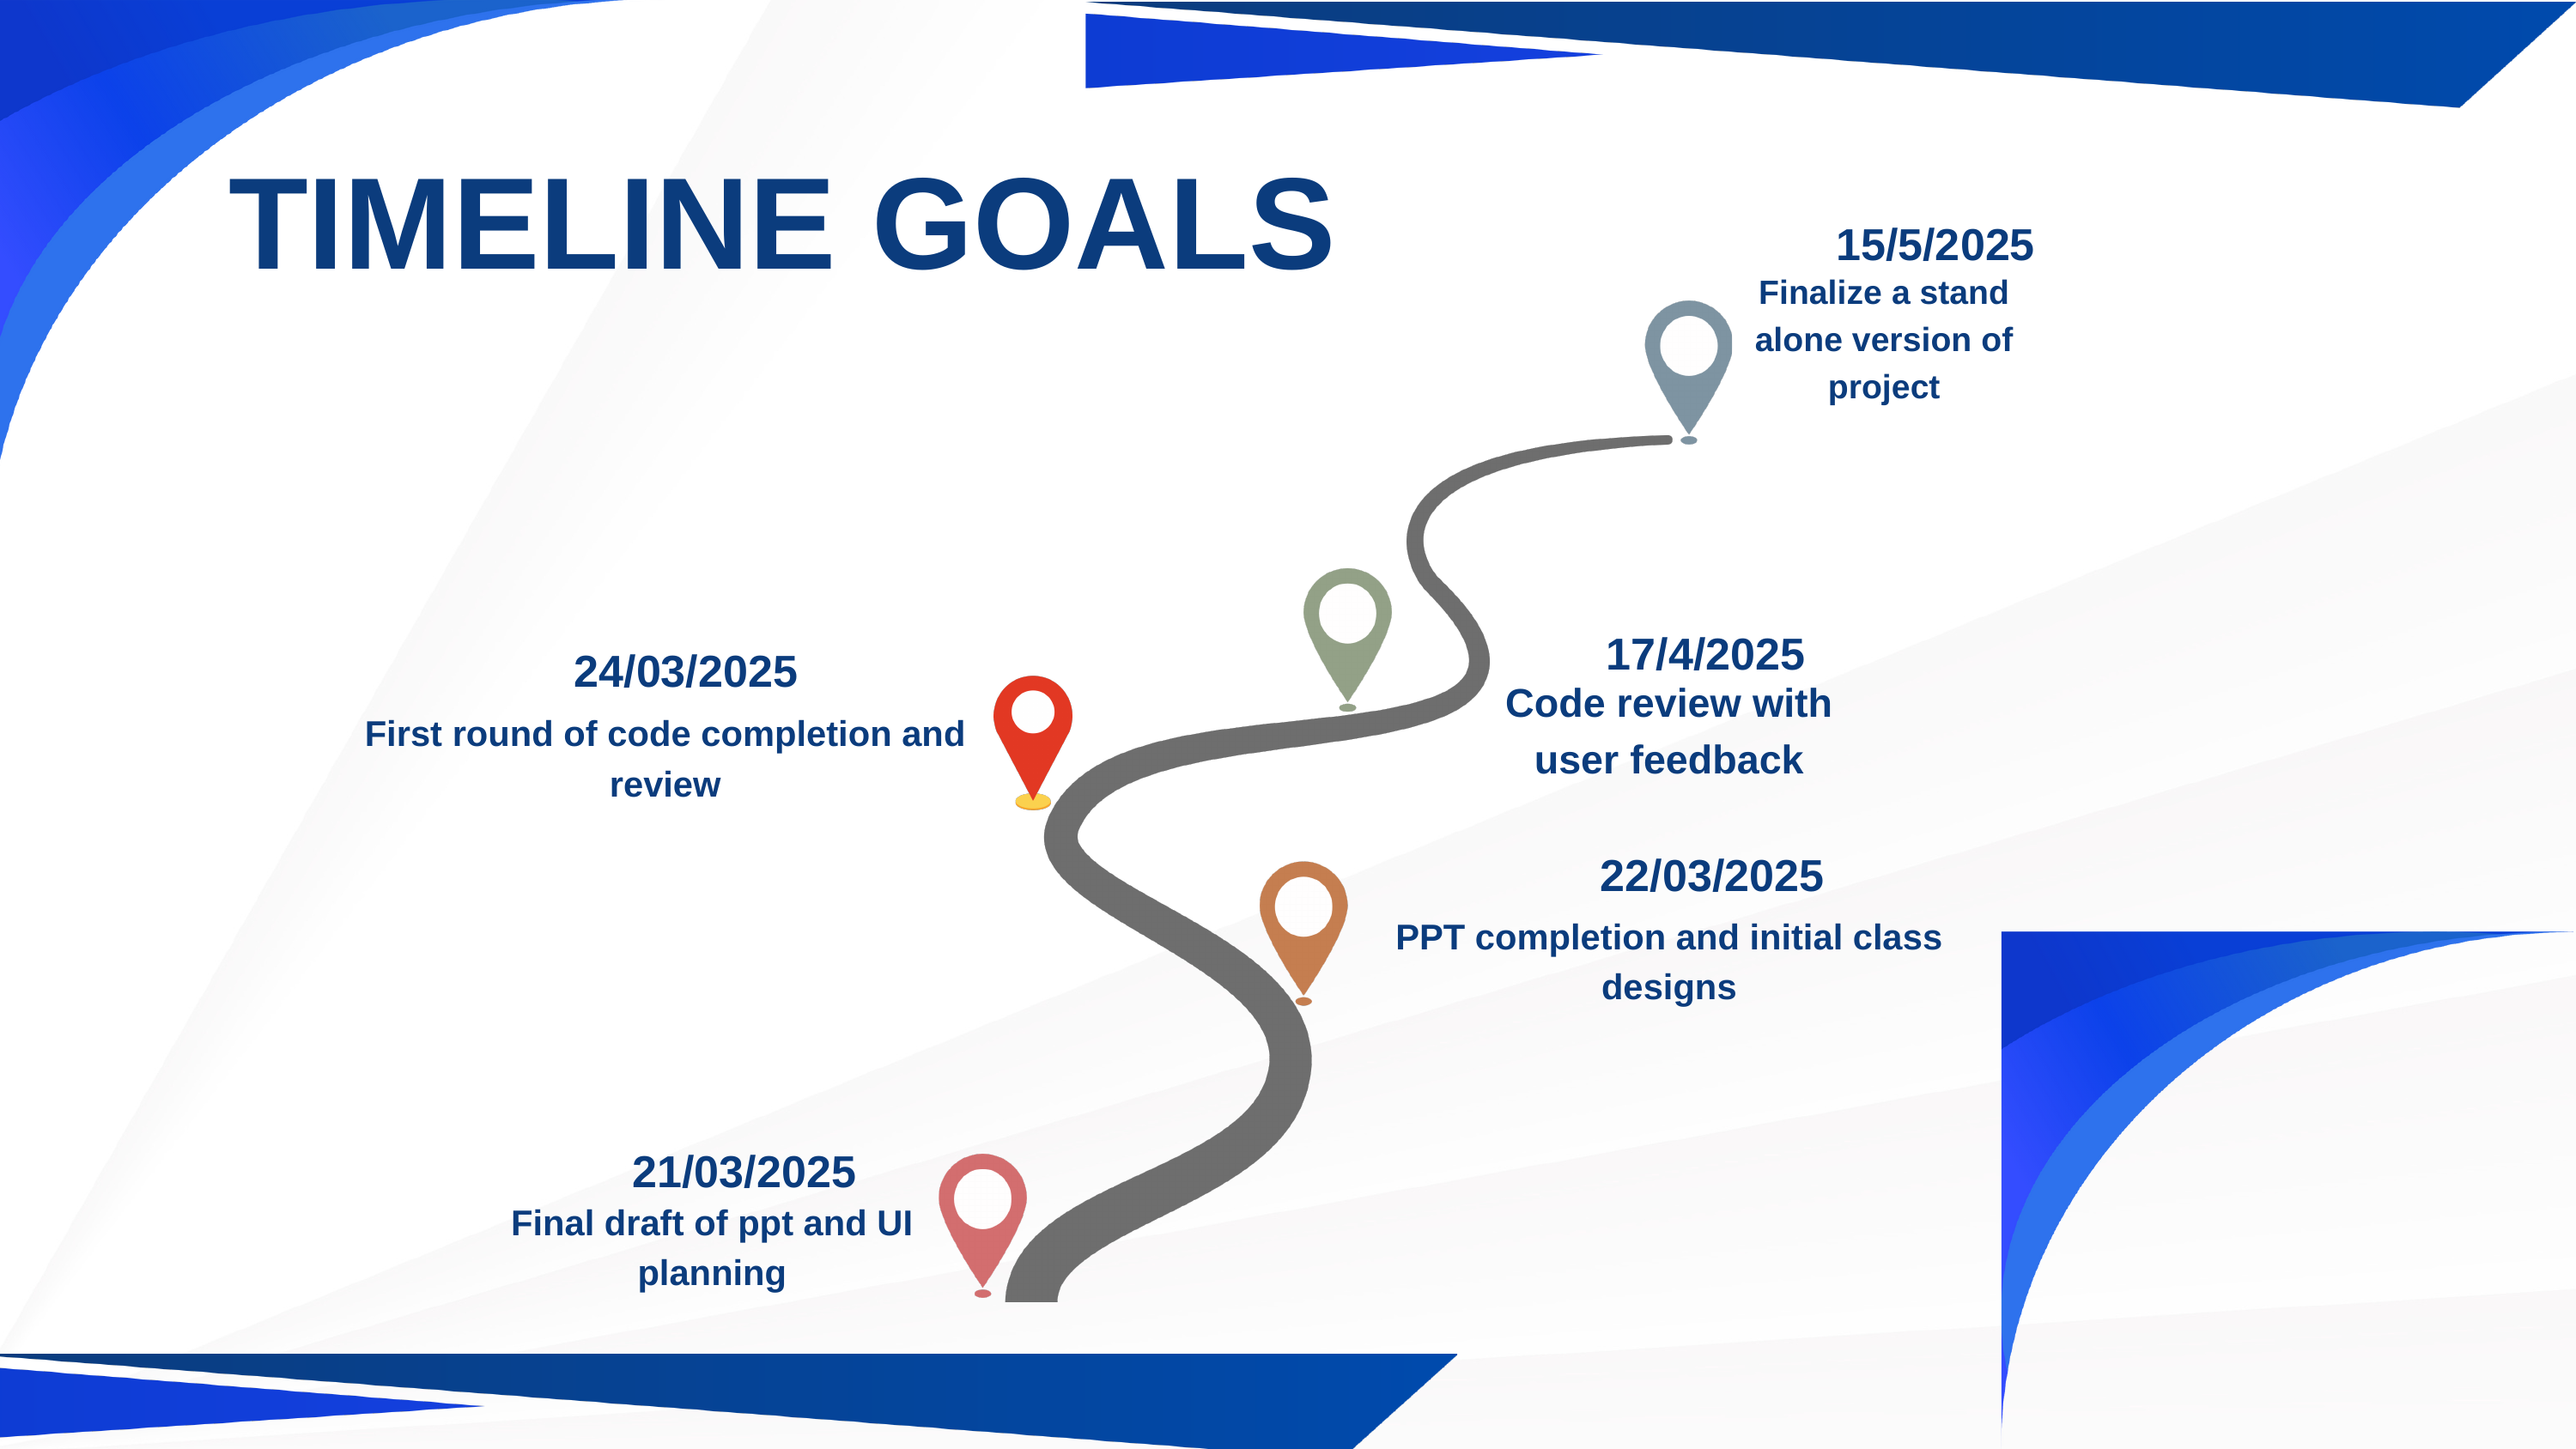

TIMELINE GOALS
15/5/2025
Finalize a stand alone version of project

17/4/2025
24/03/2025
Code review with
user feedback

First round of code completion and review
22/03/2025
PPT completion and initial class designs

21/03/2025
Final draft of ppt and UI planning